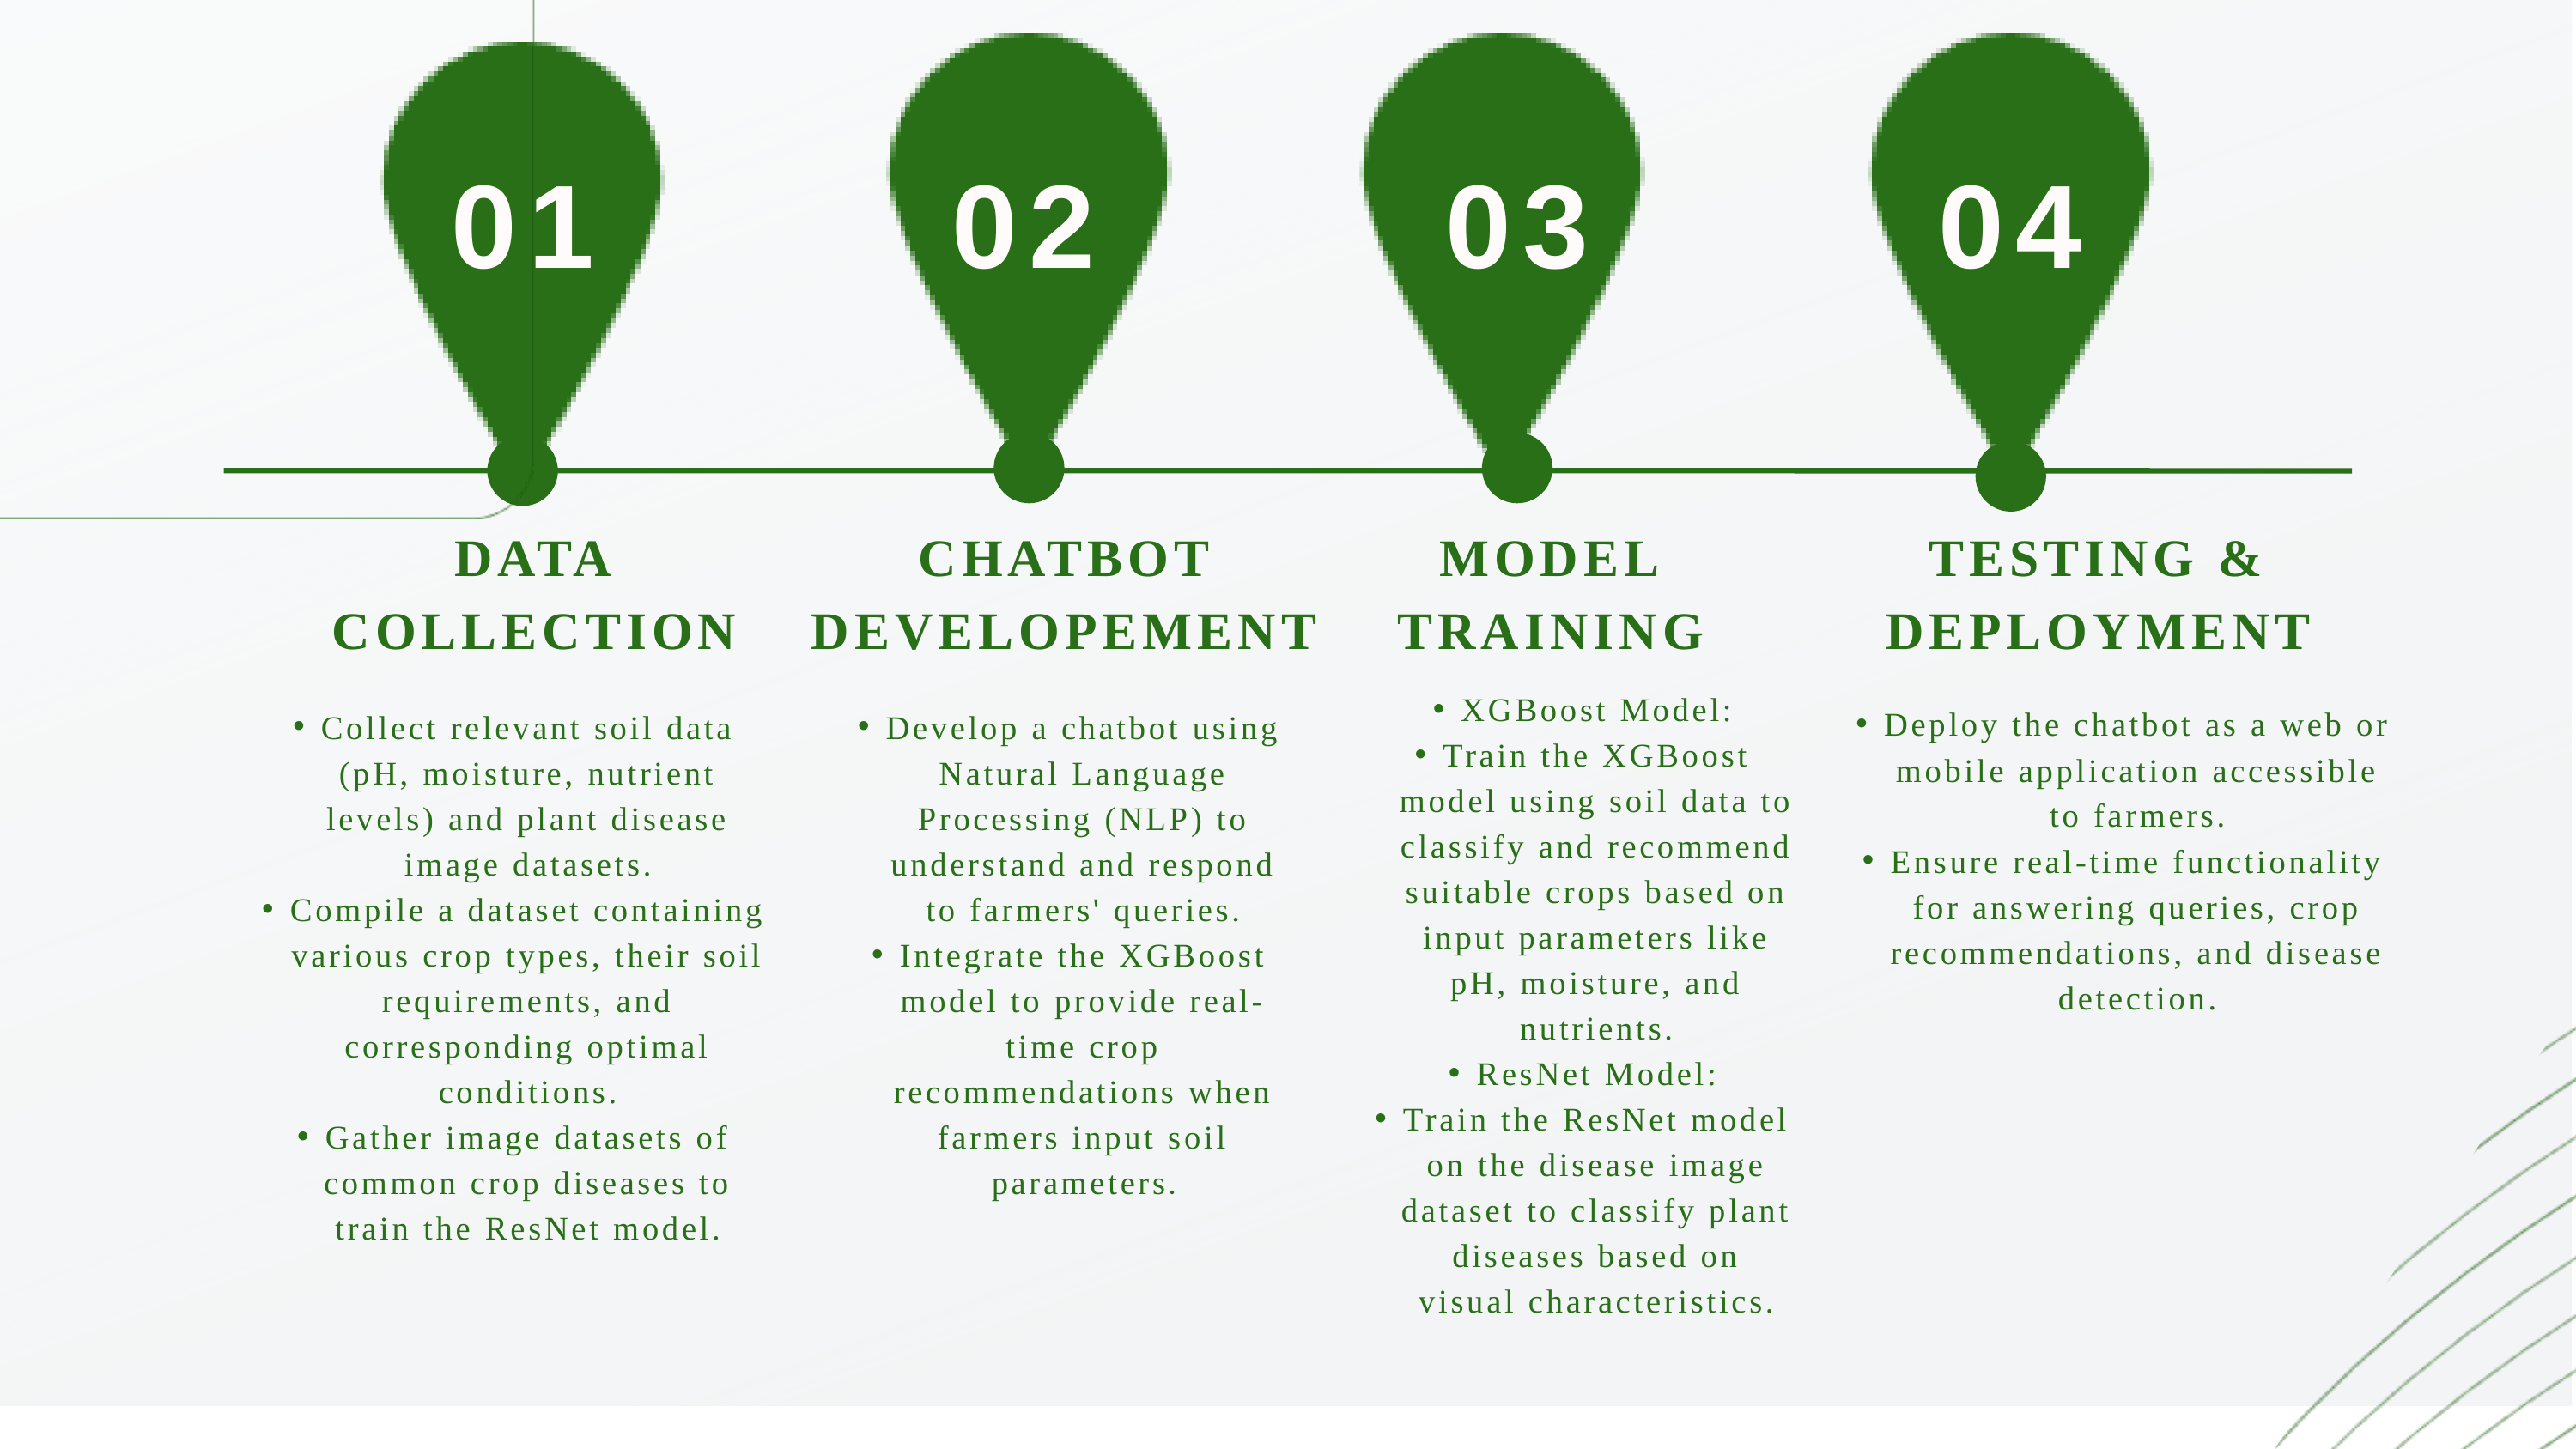

01
02
03
04

DATA COLLECTION
CHATBOT
DEVELOPEMENT
MODEL TRAINING
TESTING & DEPLOYMENT

Deploy the chatbot as a web or mobile application accessible to farmers.
Ensure real-time functionality for answering queries, crop recommendations, and disease detection.

XGBoost Model:
Train the XGBoost model using soil data to classify and recommend suitable crops based on input parameters like pH, moisture, and nutrients.
ResNet Model:
Train the ResNet model on the disease image dataset to classify plant diseases based on visual characteristics.

Collect relevant soil data (pH, moisture, nutrient levels) and plant disease image datasets.
Compile a dataset containing various crop types, their soil requirements, and corresponding optimal conditions.
Gather image datasets of common crop diseases to train the ResNet model.

Develop a chatbot using Natural Language Processing (NLP) to understand and respond to farmers' queries.
Integrate the XGBoost model to provide real-time crop recommendations when farmers input soil parameters.